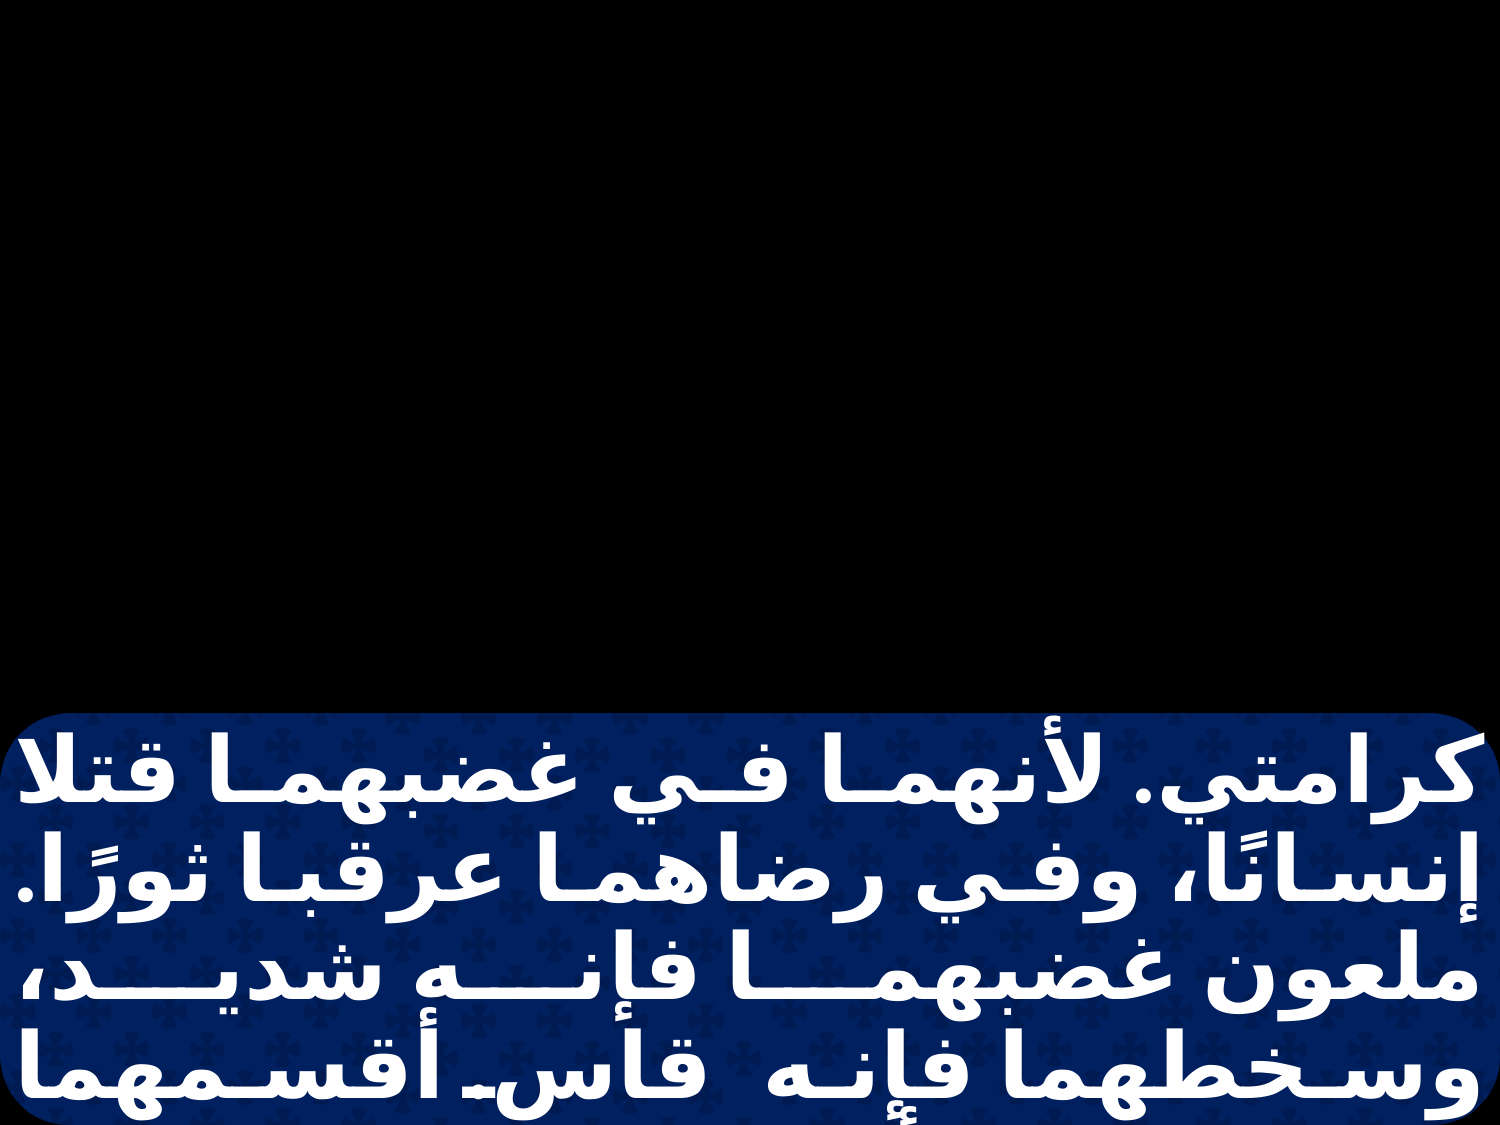

كرامتي. لأنهما في غضبهما قتلا إنسانًا، وفي رضاهما عرقبا ثورًا. ملعون غضبهما فإنه شديد، وسخطهما فإنه قاسٍ. أقسمهما في يعقوب،  أبددهما في إسرائيل. يهوذا، إياك يحمد إخوتك،